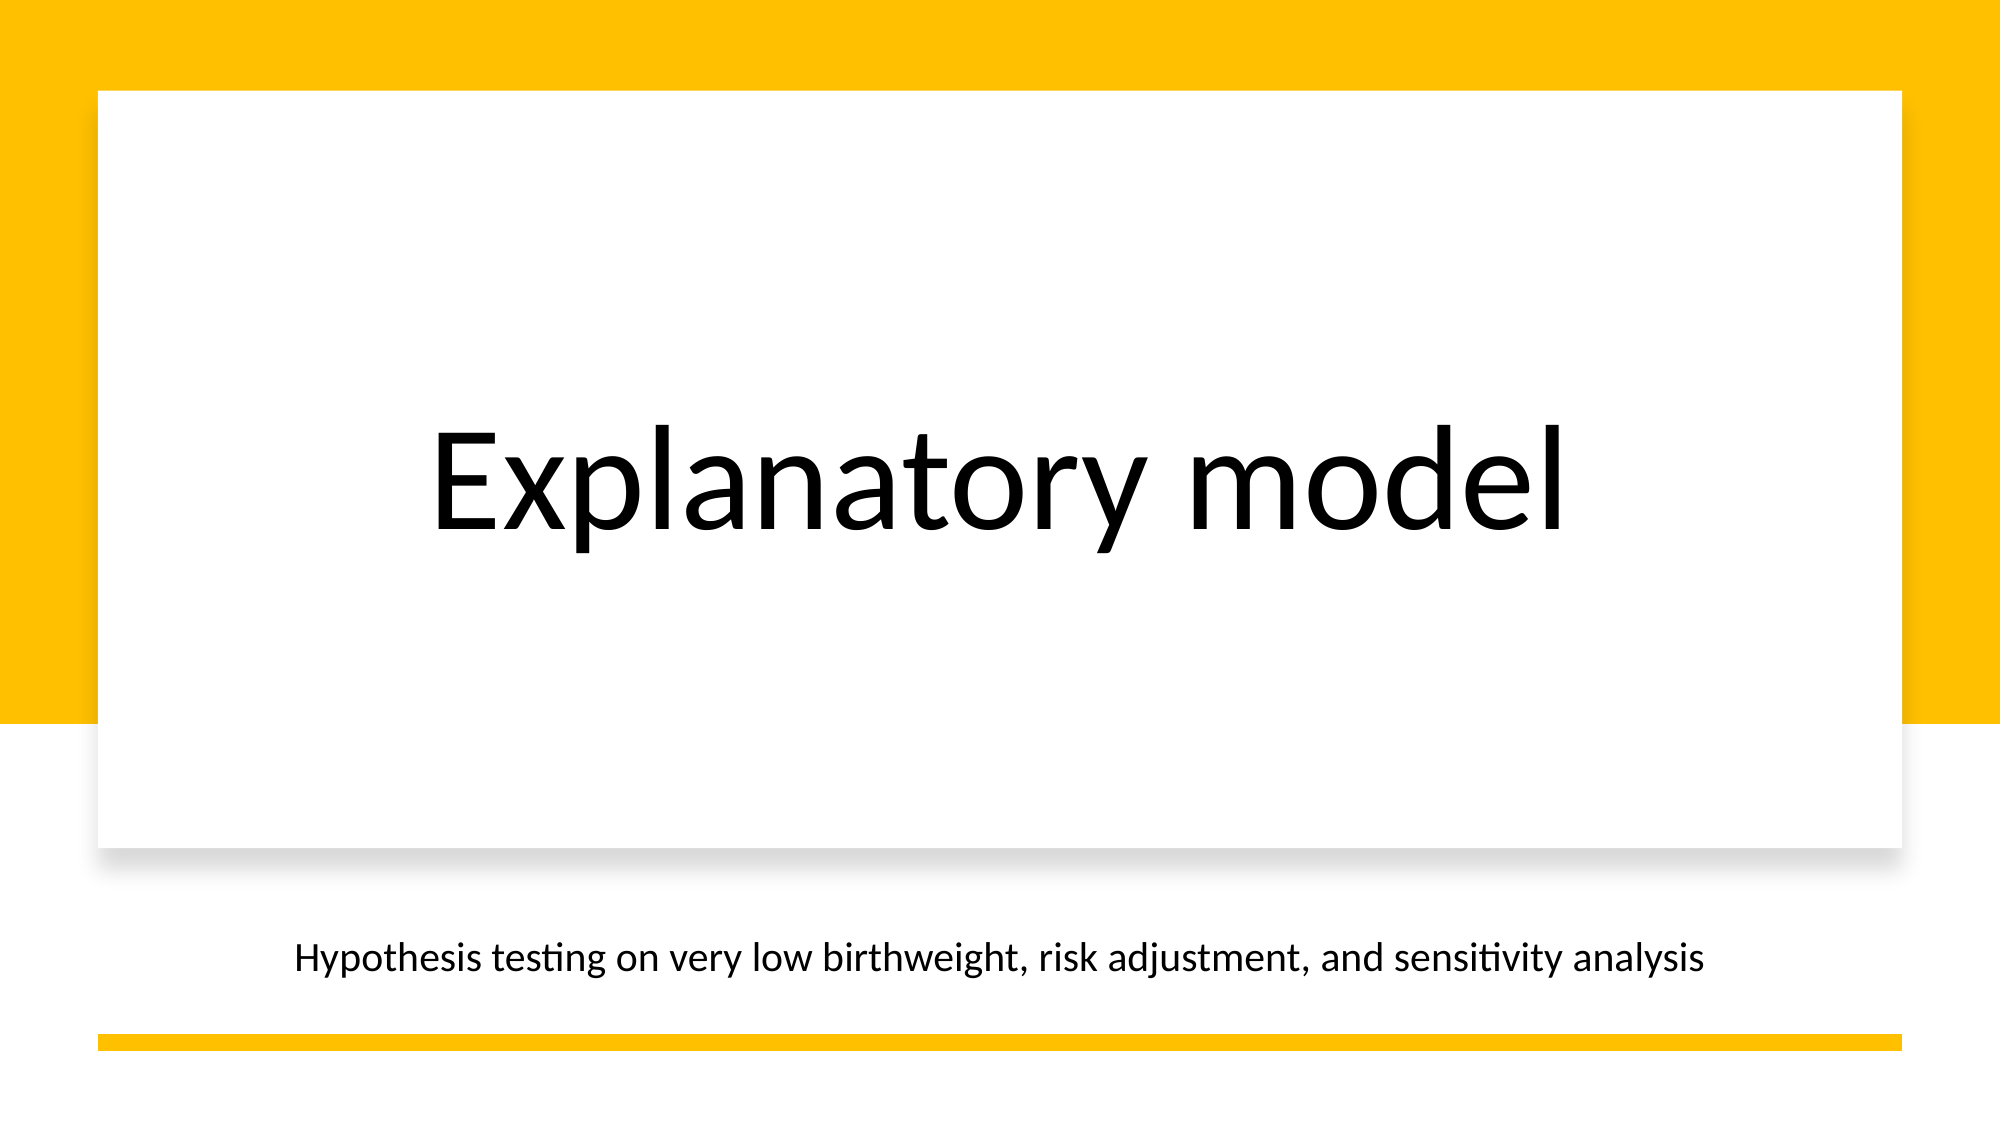

# Explanatory model
Hypothesis testing on very low birthweight, risk adjustment, and sensitivity analysis
134